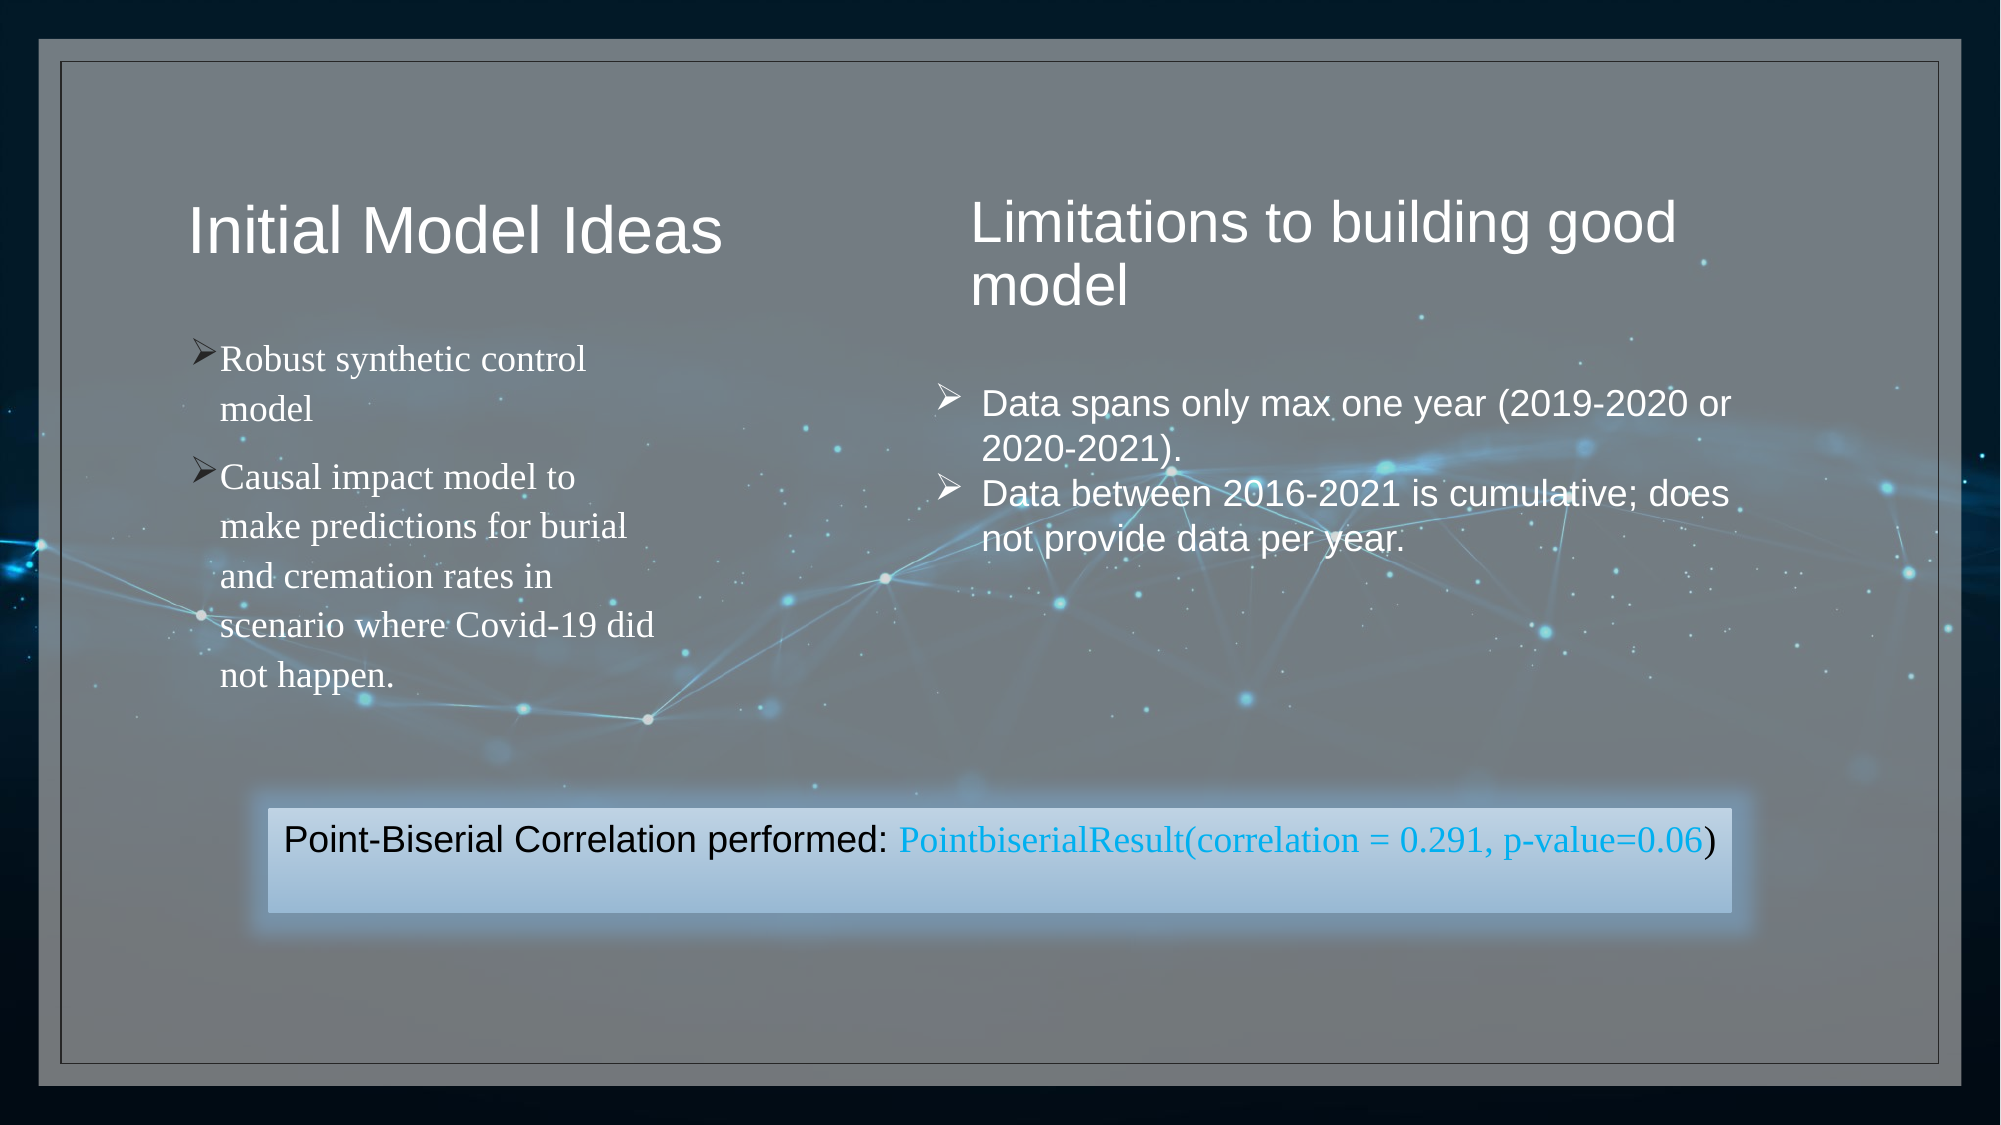

Initial Model Ideas
# Limitations to building good model
Robust synthetic control model
Causal impact model to make predictions for burial and cremation rates in scenario where Covid-19 did not happen.
Data spans only max one year (2019-2020 or 2020-2021).
Data between 2016-2021 is cumulative; does not provide data per year.

Point-Biserial Correlation performed: PointbiserialResult(correlation = 0.291, p-value=0.06)